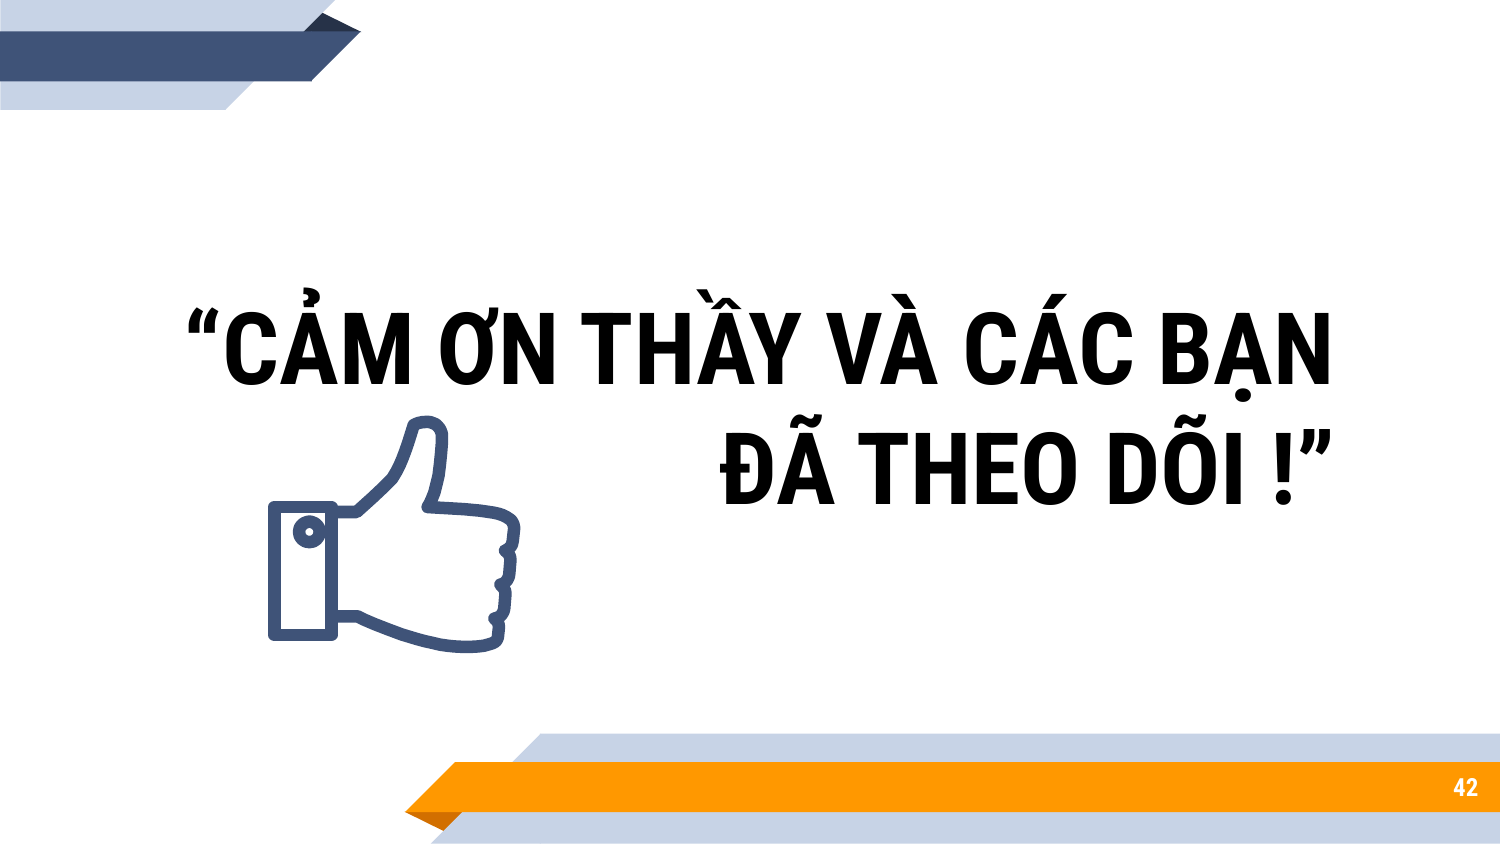

“CẢM ƠN THẦY VÀ CÁC BẠN ĐÃ THEO DÕI !”

42